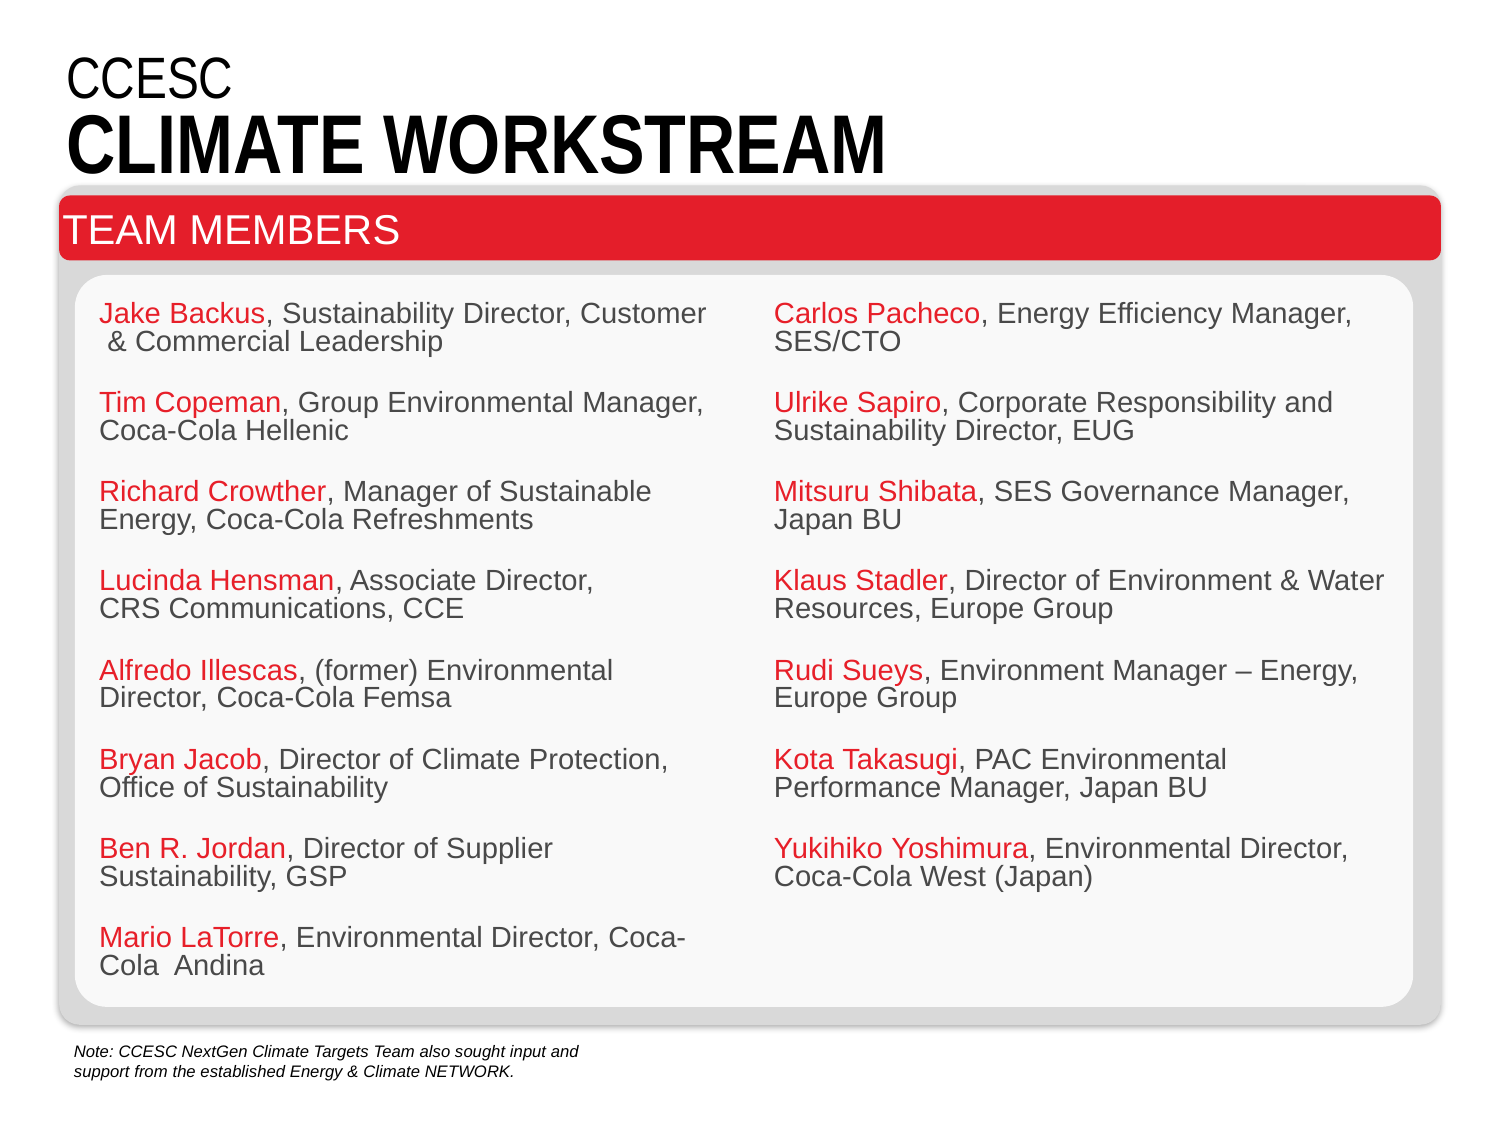

CCESC
CLIMATE WORKSTREAM

TEAM MEMBERS
Jake Backus, Sustainability Director, Customer  & Commercial Leadership
Tim Copeman, Group Environmental Manager, Coca-Cola Hellenic
Richard Crowther, Manager of Sustainable Energy, Coca-Cola Refreshments
Lucinda Hensman, Associate Director,
CRS Communications, CCE
Alfredo Illescas, (former) Environmental Director, Coca-Cola Femsa
Bryan Jacob, Director of Climate Protection, Office of Sustainability
Ben R. Jordan, Director of Supplier Sustainability, GSP
Mario LaTorre, Environmental Director, Coca-Cola  Andina
Carlos Pacheco, Energy Efficiency Manager, SES/CTO
Ulrike Sapiro, Corporate Responsibility and Sustainability Director, EUG
Mitsuru Shibata, SES Governance Manager, Japan BU
Klaus Stadler, Director of Environment & Water Resources, Europe Group
Rudi Sueys, Environment Manager – Energy, Europe Group
Kota Takasugi, PAC Environmental Performance Manager, Japan BU
Yukihiko Yoshimura, Environmental Director, Coca-Cola West (Japan)
Note: CCESC NextGen Climate Targets Team also sought input and
support from the established Energy & Climate NETWORK.